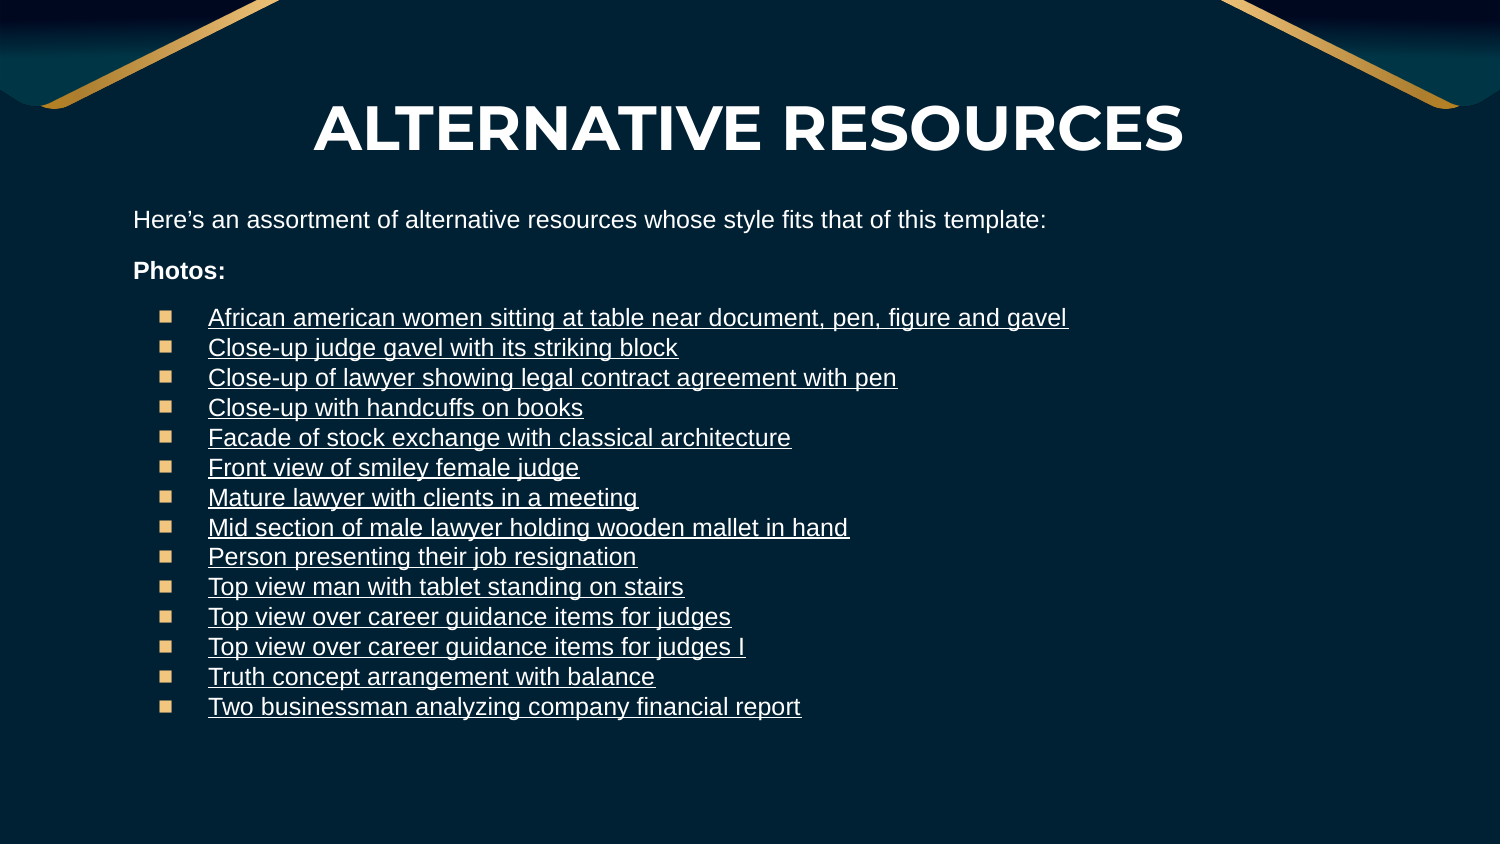

# ALTERNATIVE RESOURCES
Here’s an assortment of alternative resources whose style fits that of this template:
Photos:
African american women sitting at table near document, pen, figure and gavel
Close-up judge gavel with its striking block
Close-up of lawyer showing legal contract agreement with pen
Close-up with handcuffs on books
Facade of stock exchange with classical architecture
Front view of smiley female judge
Mature lawyer with clients in a meeting
Mid section of male lawyer holding wooden mallet in hand
Person presenting their job resignation
Top view man with tablet standing on stairs
Top view over career guidance items for judges
Top view over career guidance items for judges I
Truth concept arrangement with balance
Two businessman analyzing company financial report